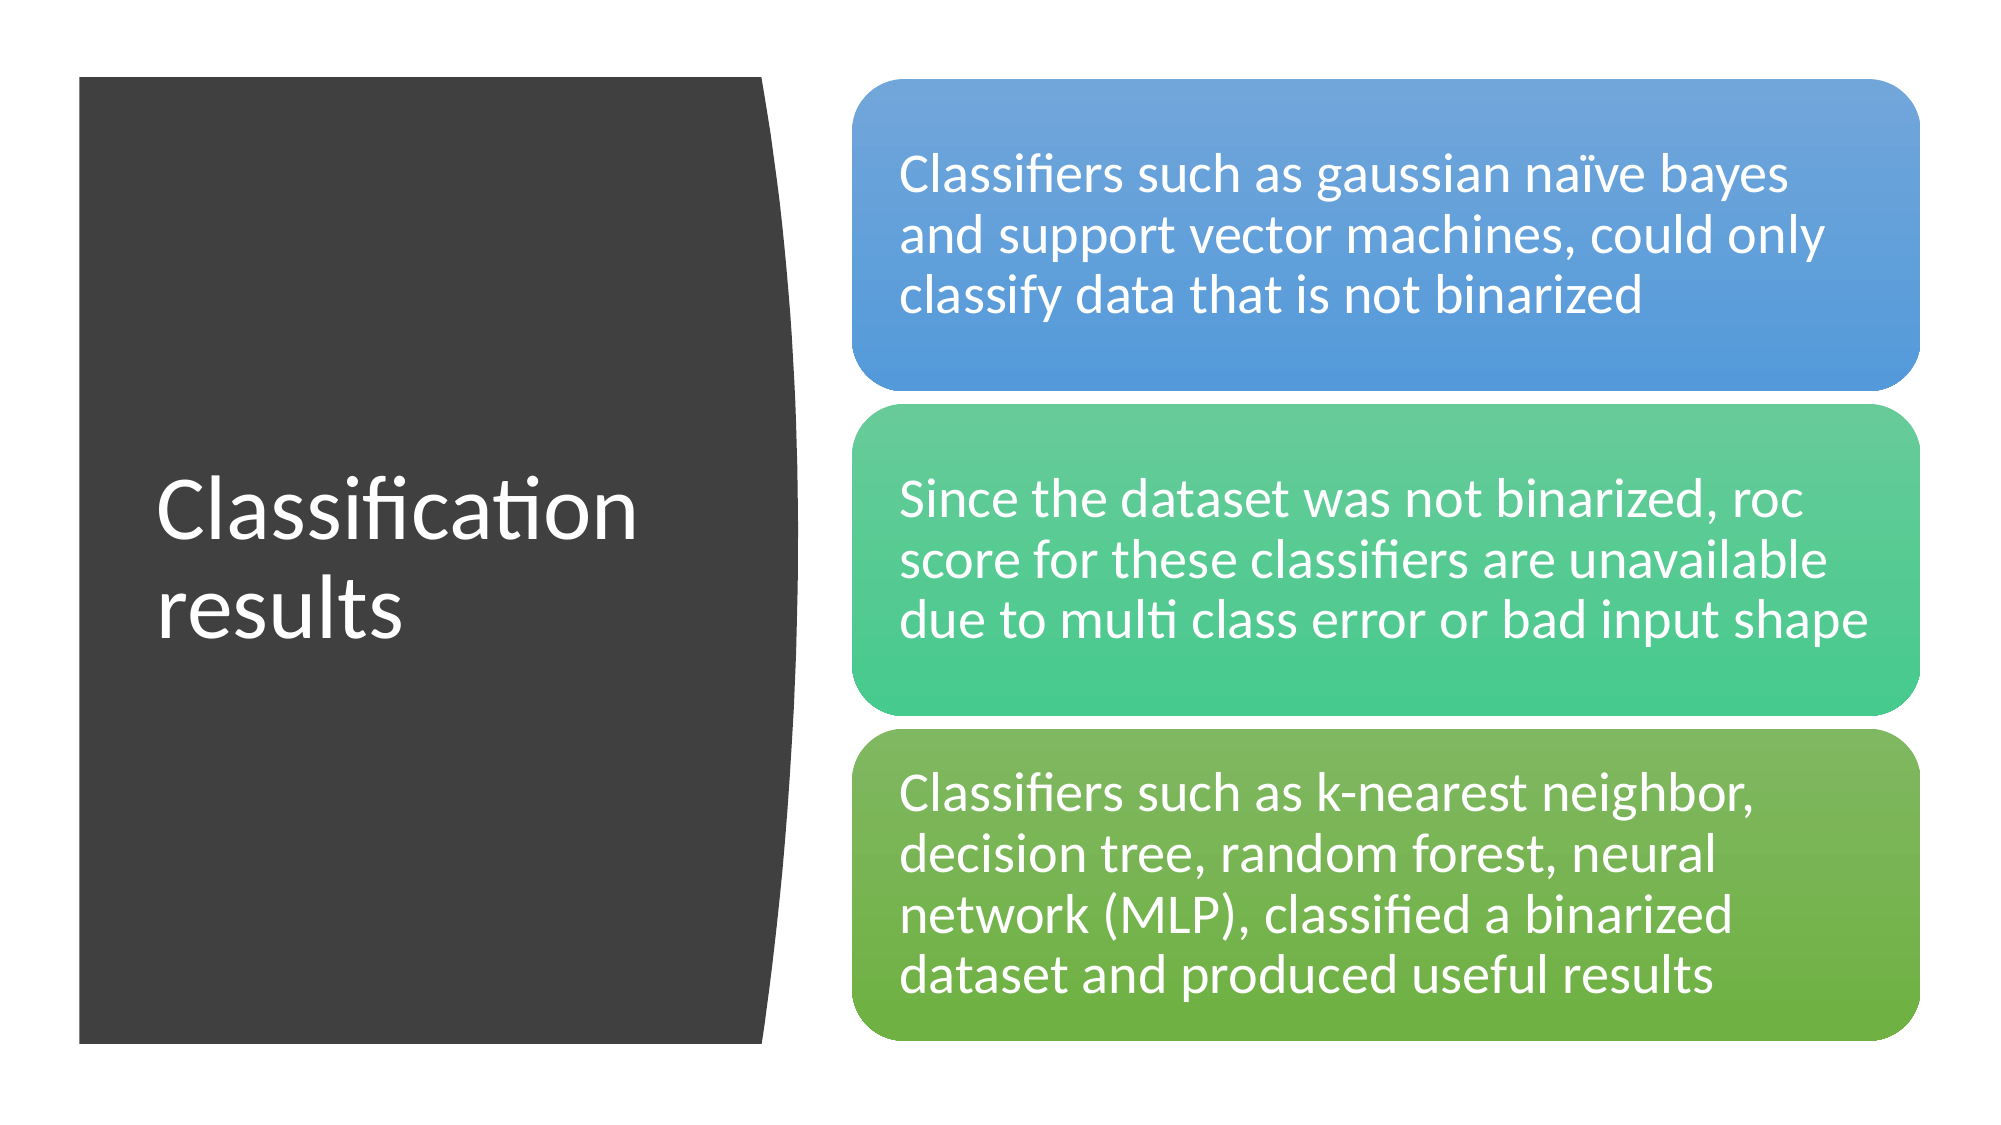

Classifiers such as gaussian naïve bayes and support vector machines, could only classify data that is not binarized
Since the dataset was not binarized, roc score for these classifiers are unavailable due to multi class error or bad input shape
Classifiers such as k-nearest neighbor, decision tree, random forest, neural network (MLP), classified a binarized dataset and produced useful results

# Classification results